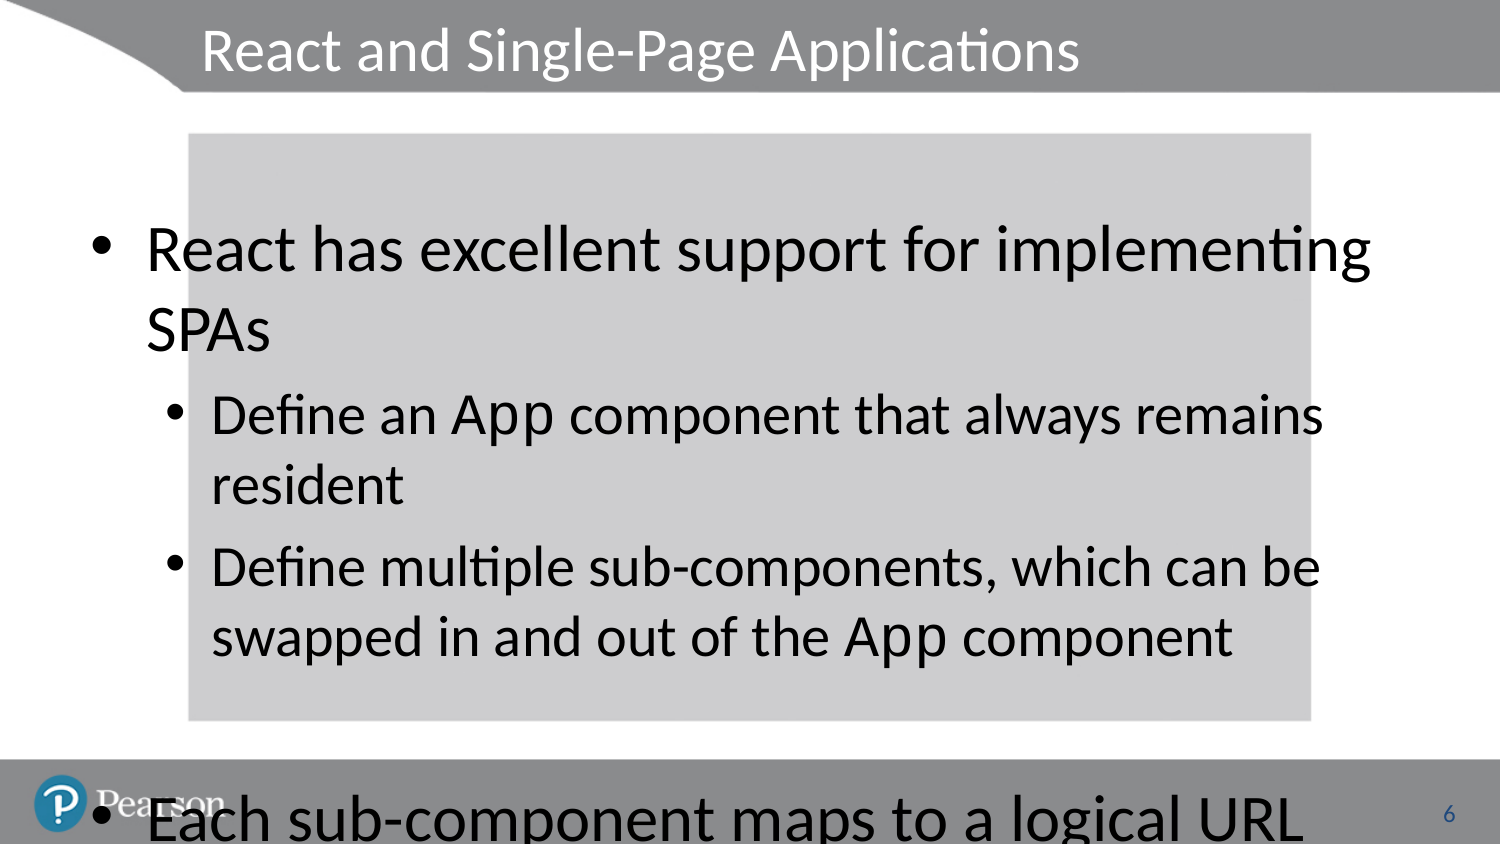

# React and Single-Page Applications
React has excellent support for implementing SPAs
Define an App component that always remains resident
Define multiple sub-components, which can be swapped in and out of the App component

Each sub-component maps to a logical URL
This is called "routing"
To display a different sub-component in the browser, simply navigate to the URL for that sub-component
6